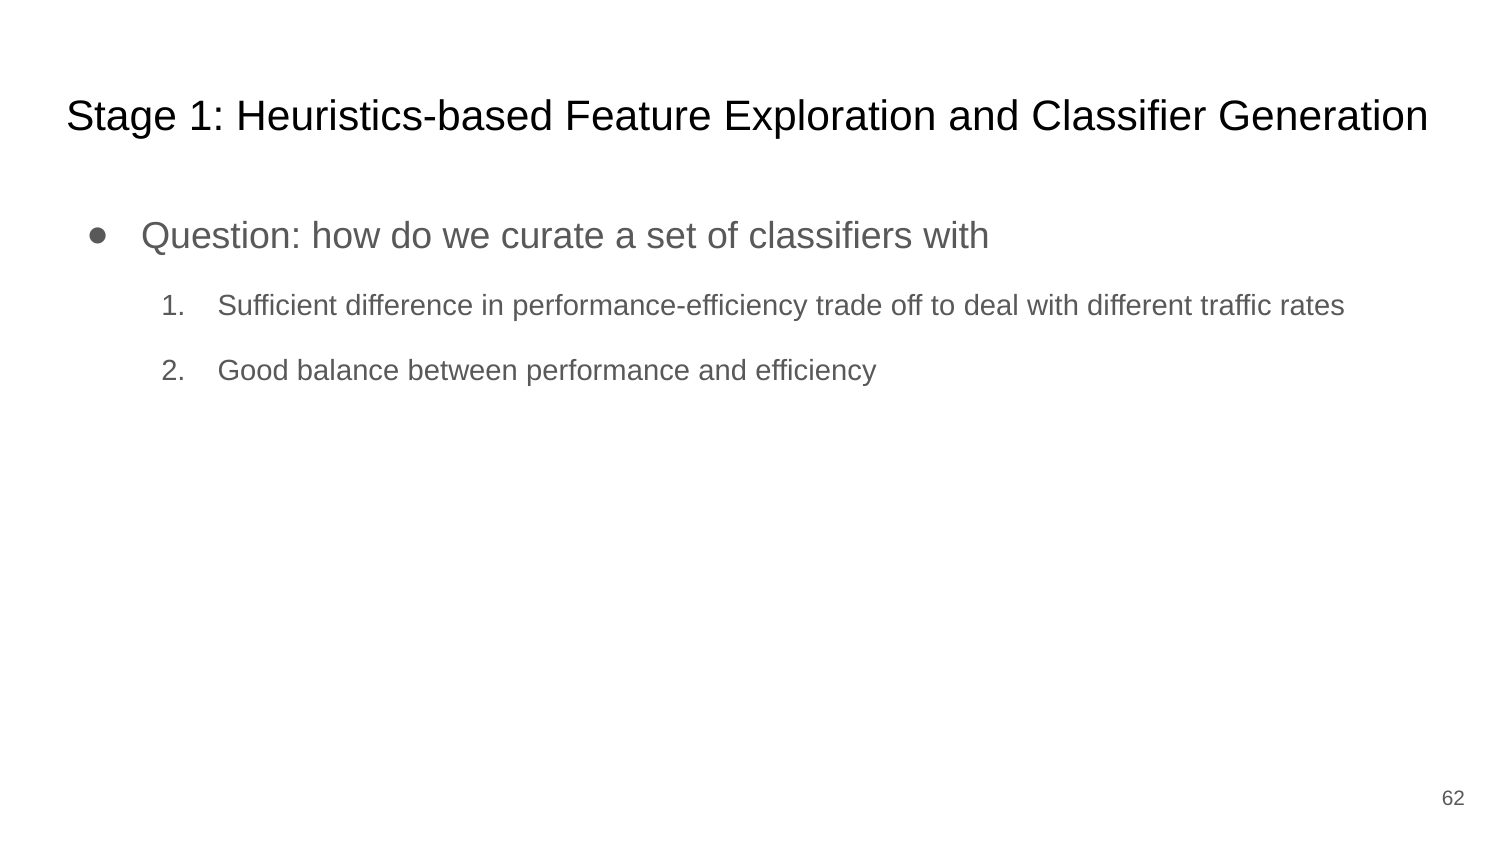

# Stage 1: Heuristics-based Feature Exploration and Classifier Generation
Question: how do we curate a set of classifiers with
Sufficient difference in performance-efficiency trade off to deal with different traffic rates
Good balance between performance and efficiency

62